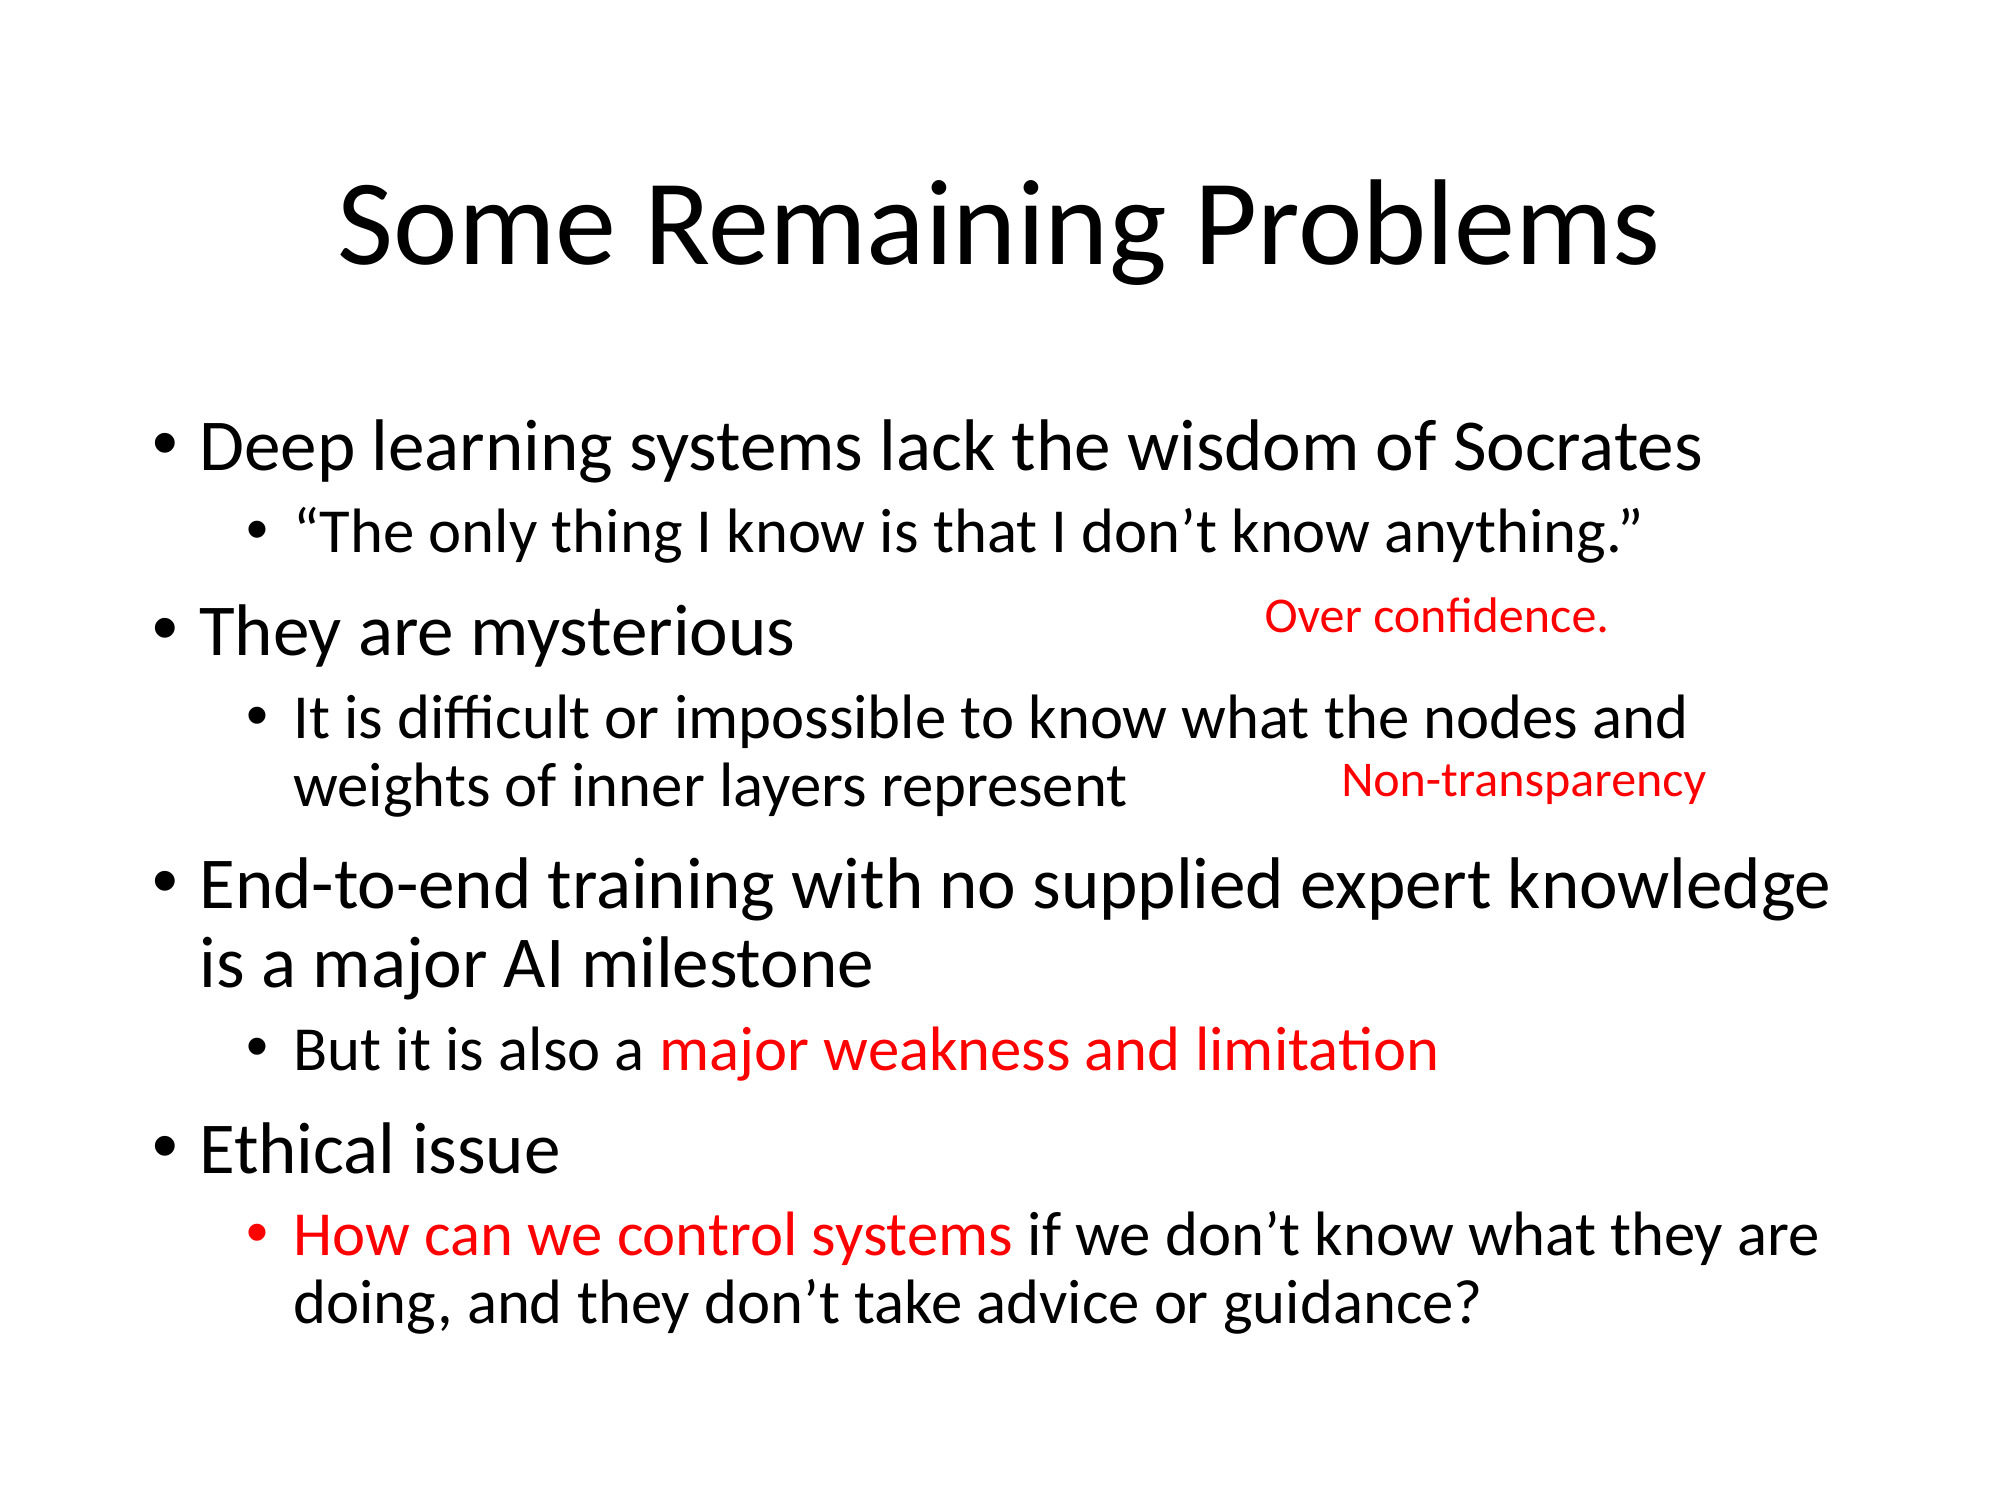

# Some Remaining Problems
Deep learning systems lack the wisdom of Socrates
“The only thing I know is that I don’t know anything.”
They are mysterious
It is difficult or impossible to know what the nodes and weights of inner layers represent
End-to-end training with no supplied expert knowledge is a major AI milestone
But it is also a major weakness and limitation
Ethical issue
How can we control systems if we don’t know what they are doing, and they don’t take advice or guidance?
Over confidence.
Non-transparency